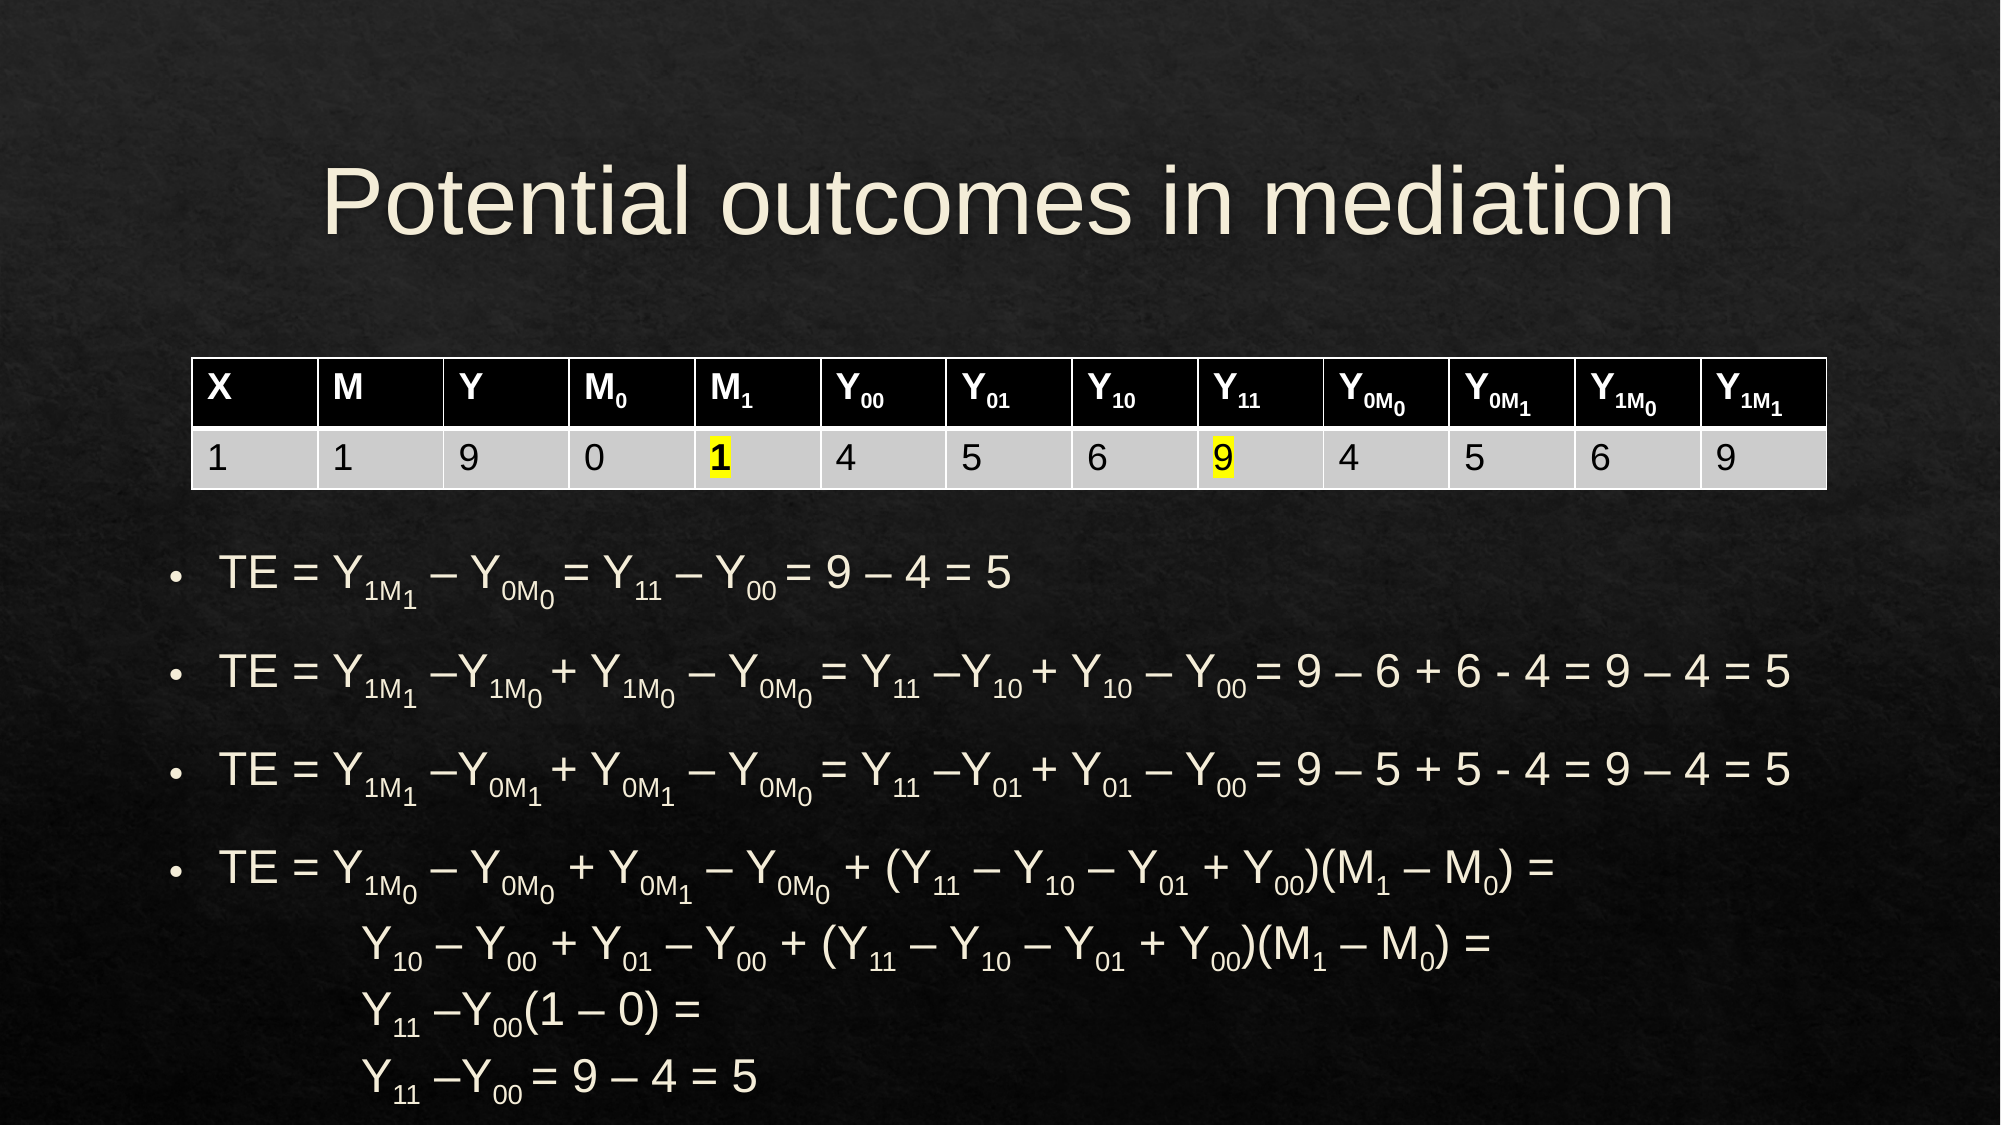

# Potential outcomes in mediation
| X | M | Y | M0 | M1 | Y00 | Y01 | Y10 | Y11 | Y0M0 | Y0M1 | Y1M0 | Y1M1 |
| --- | --- | --- | --- | --- | --- | --- | --- | --- | --- | --- | --- | --- |
| 1 | 1 | 9 | 0 | 1 | 4 | 5 | 6 | 9 | 4 | 5 | 6 | 9 |
TE = Y1M1 – Y0M0 = Y11 – Y00 = 9 – 4 = 5
TE = Y1M1 –Y1M0 + Y1M0 – Y0M0 = Y11 –Y10 + Y10 – Y00 = 9 – 6 + 6 - 4 = 9 – 4 = 5
TE = Y1M1 –Y0M1 + Y0M1 – Y0M0 = Y11 –Y01 + Y01 – Y00 = 9 – 5 + 5 - 4 = 9 – 4 = 5
TE = Y1M0 – Y0M0 + Y0M1 – Y0M0 + (Y11 – Y10 – Y01 + Y00)(M1 – M0) =
		Y10 – Y00 + Y01 – Y00 + (Y11 – Y10 – Y01 + Y00)(M1 – M0) =
		Y11 –Y00(1 – 0) =
		Y11 –Y00 = 9 – 4 = 5